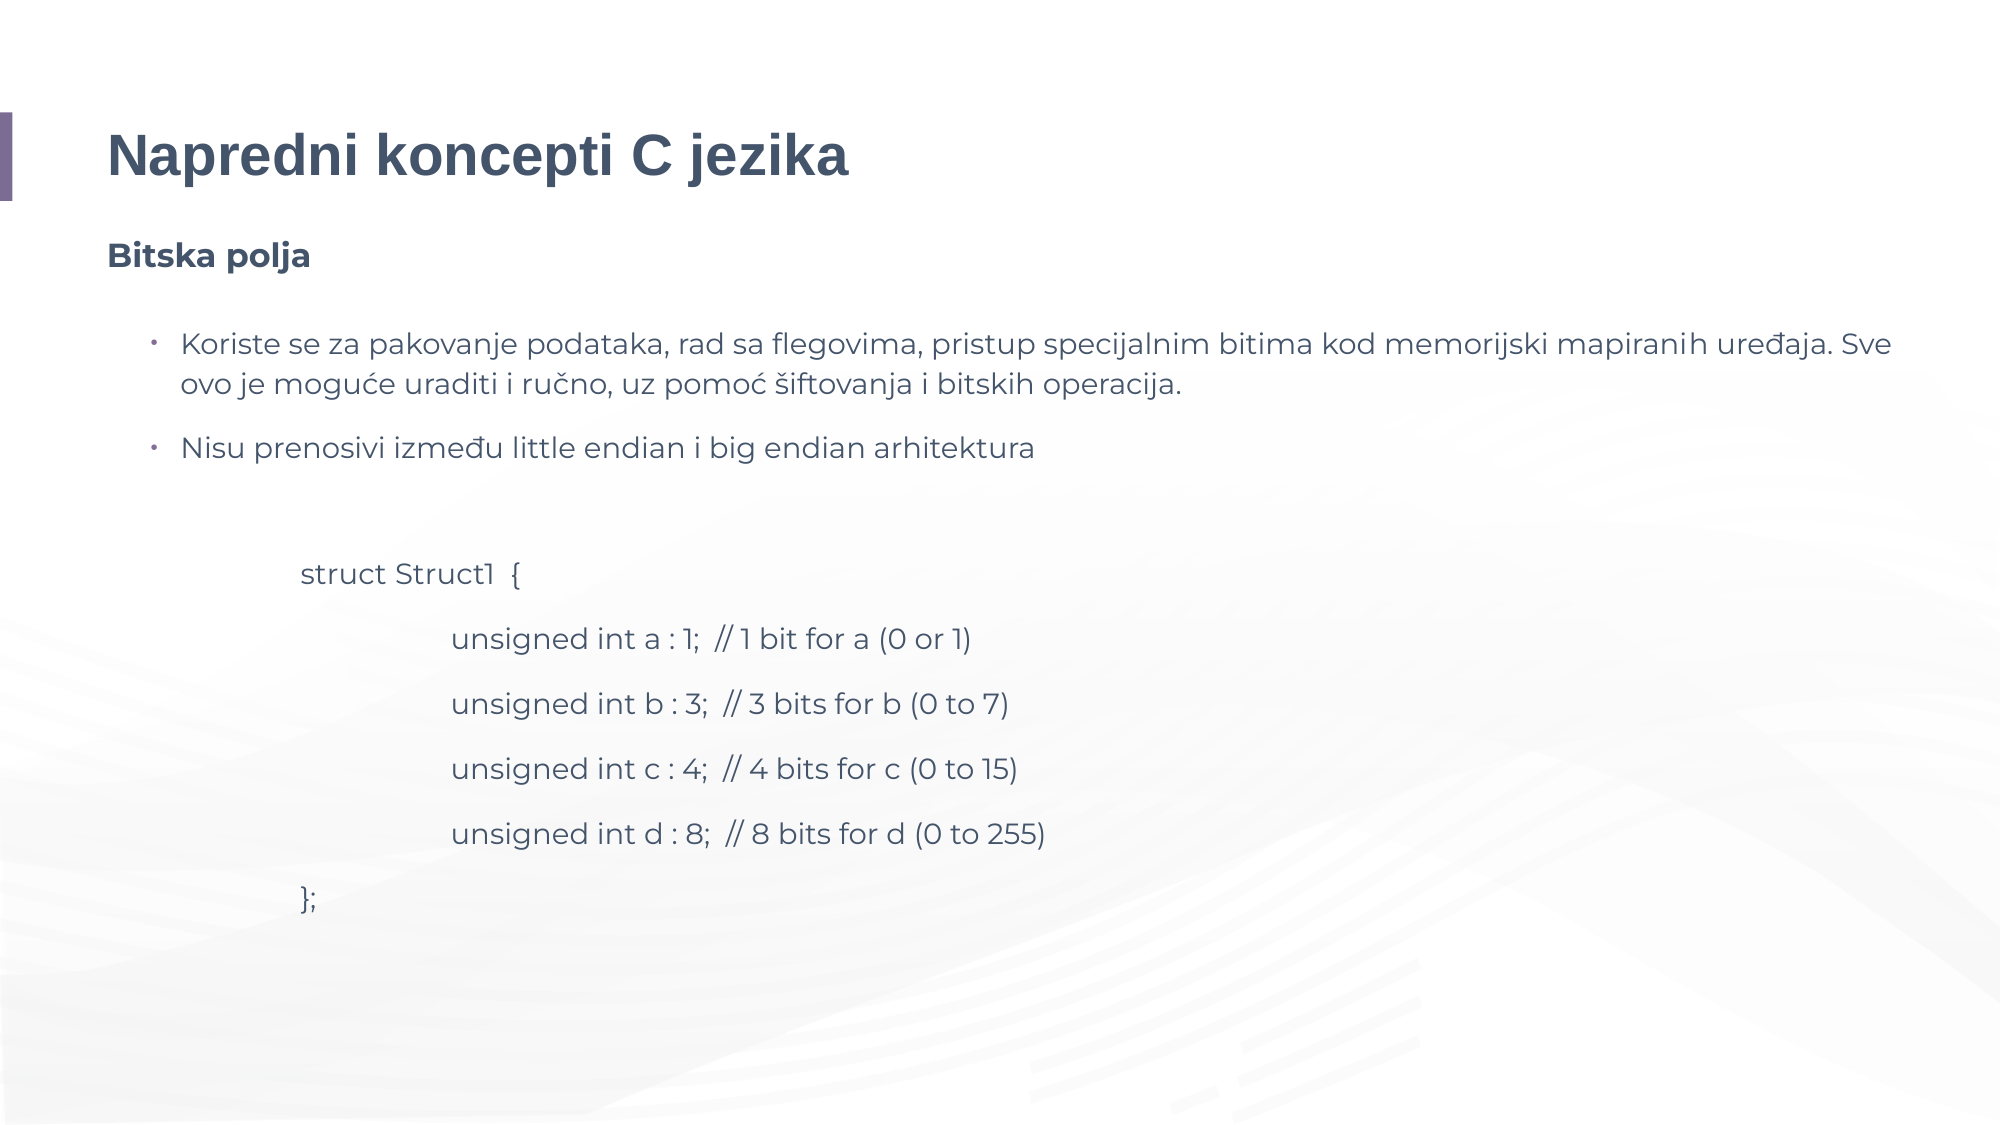

# Napredni koncepti C jezika
Bitska polja

Koriste se za pakovanje podataka, rad sa flegovima, pristup specijalnim bitima kod memorijski mapiranih uređaja. Sve ovo je moguće uraditi i ručno, uz pomoć šiftovanja i bitskih operacija.
Nisu prenosivi između little endian i big endian arhitektura

	struct Struct1  {
    		unsigned int a : 1;  // 1 bit for a (0 or 1)
    		unsigned int b : 3;  // 3 bits for b (0 to 7)
    		unsigned int c : 4;  // 4 bits for c (0 to 15)
    		unsigned int d : 8;  // 8 bits for d (0 to 255)
	};